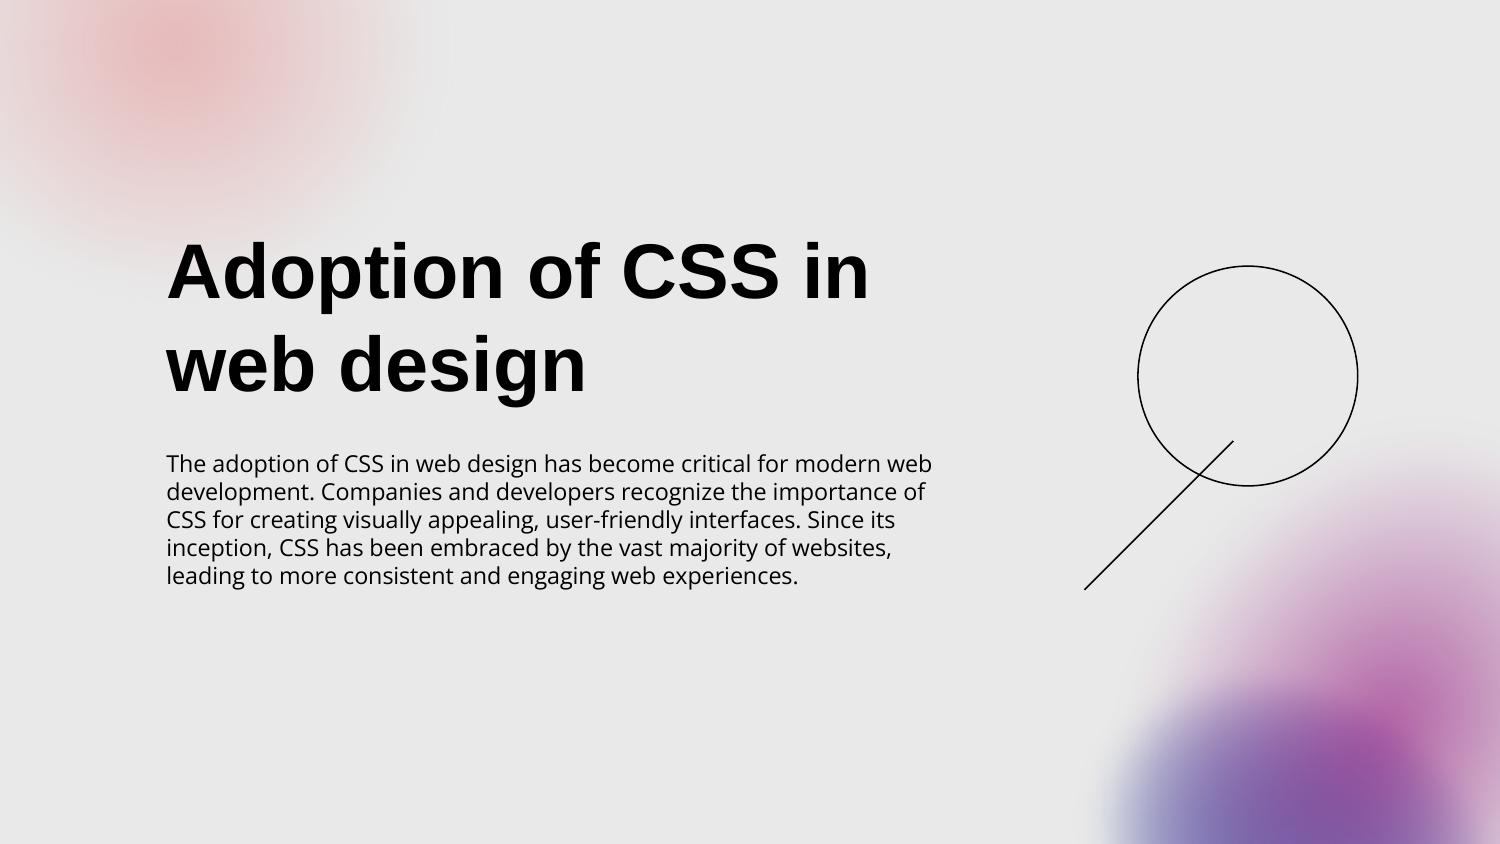

# Adoption of CSS in web design

The adoption of CSS in web design has become critical for modern web development. Companies and developers recognize the importance of CSS for creating visually appealing, user-friendly interfaces. Since its inception, CSS has been embraced by the vast majority of websites, leading to more consistent and engaging web experiences.